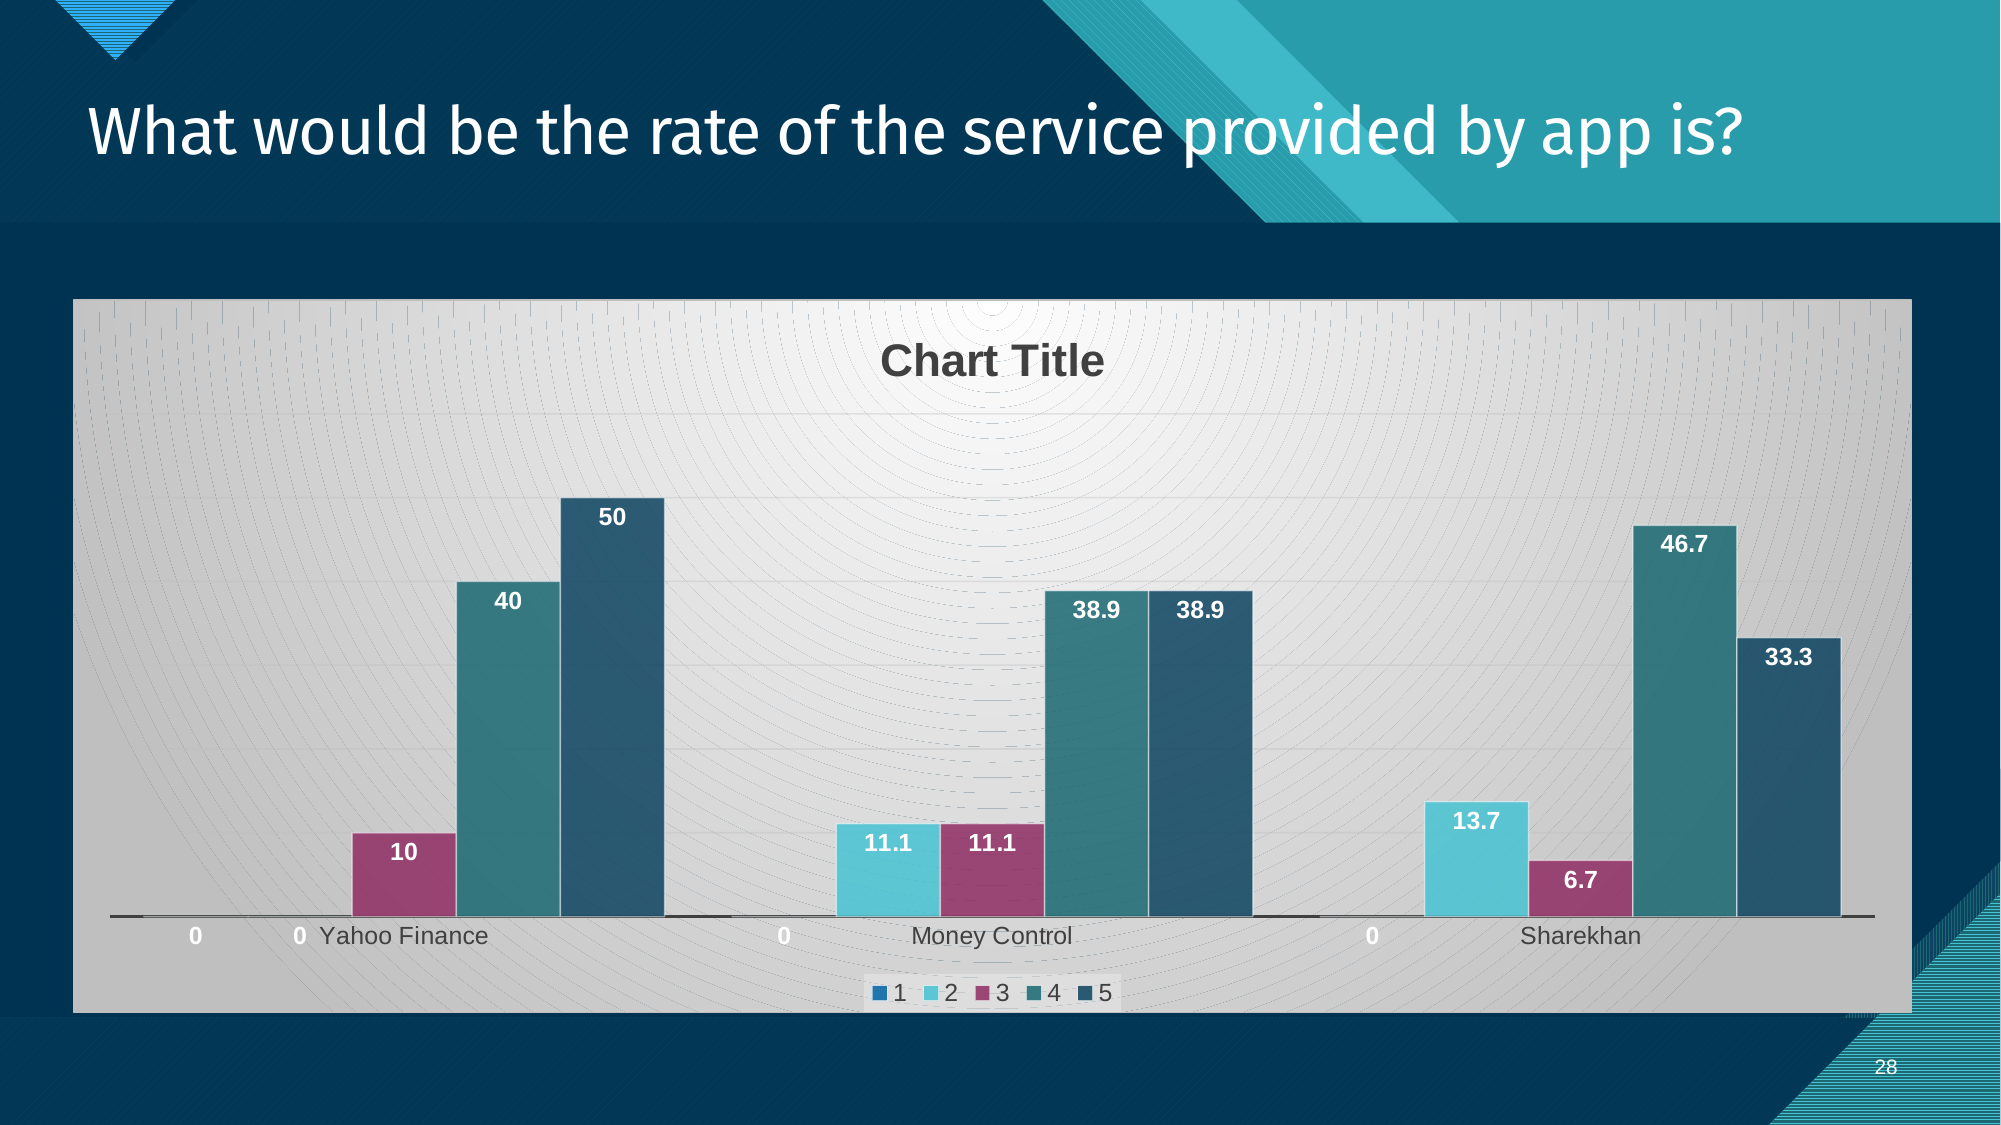

# What would be the rate of the service provided by app is?

### Chart:

| Category | 1 | 2 | 3 | 4 | 5 |
|---|---|---|---|---|---|
| Yahoo Finance | 0.0 | 0.0 | 10.0 | 40.0 | 50.0 |
| Money Control | 0.0 | 11.1 | 11.1 | 38.9 | 38.9 |
| Sharekhan | 0.0 | 13.7 | 6.7 | 46.7 | 33.3 |
28